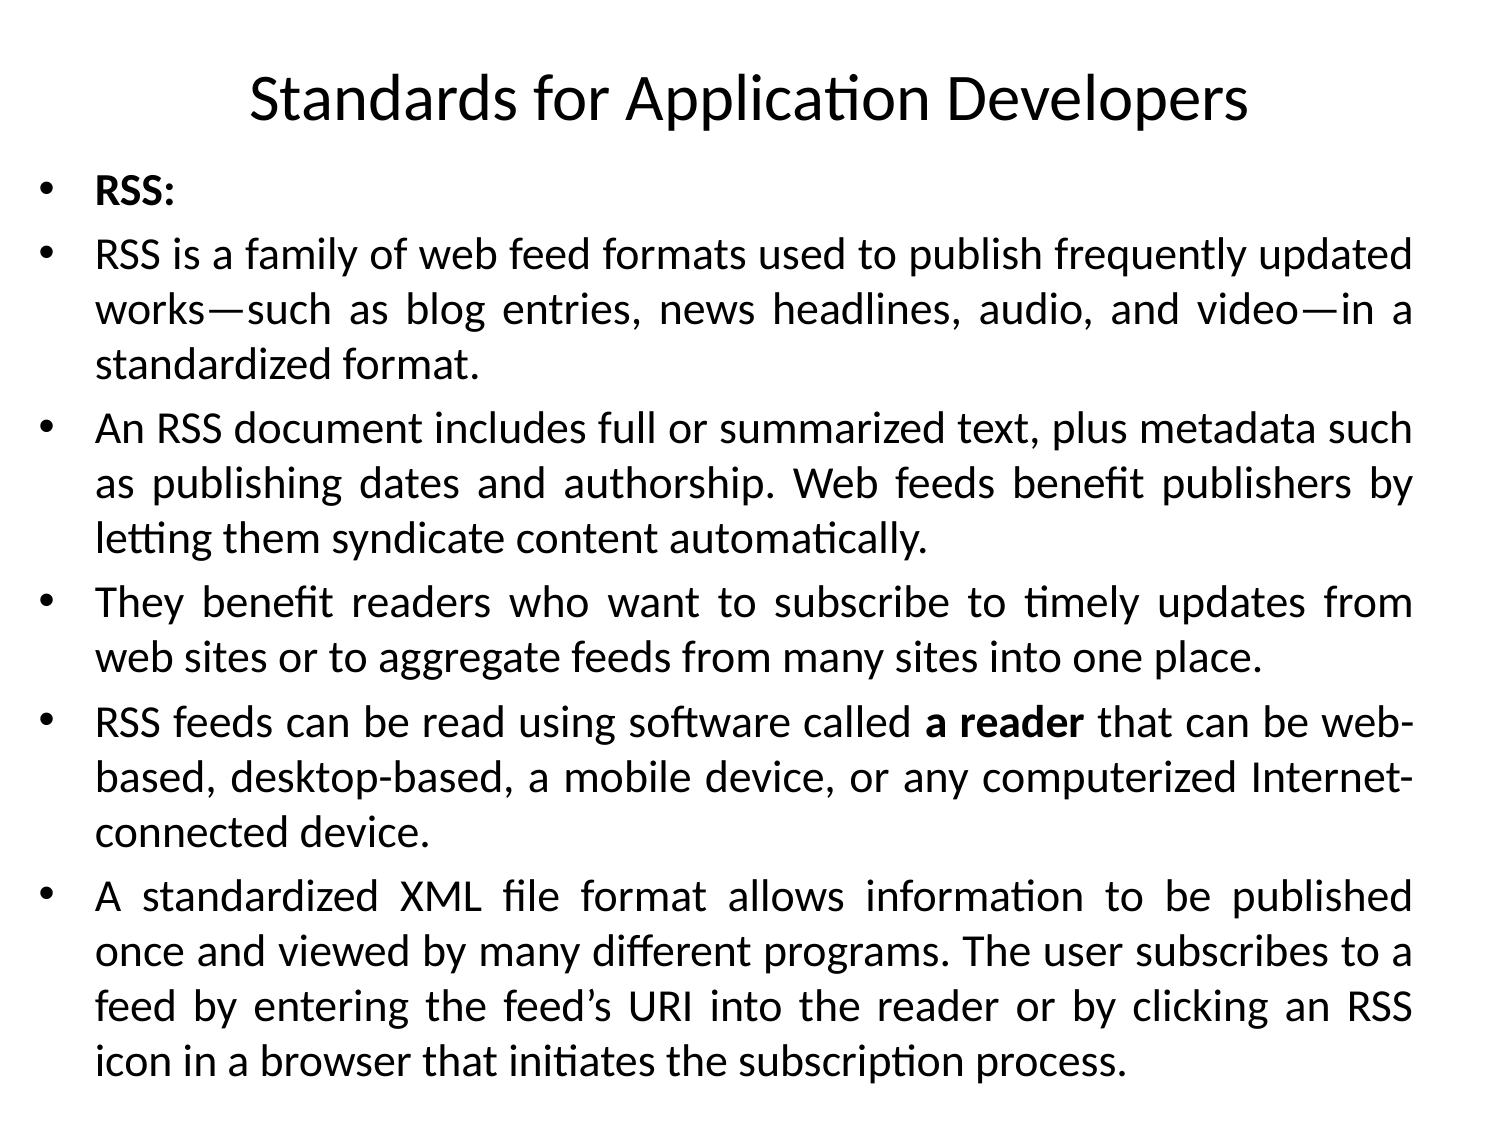

# Standards for Application Developers
RSS:
RSS is a family of web feed formats used to publish frequently updated works—such as blog entries, news headlines, audio, and video—in a standardized format.
An RSS document includes full or summarized text, plus metadata such as publishing dates and authorship. Web feeds benefit publishers by letting them syndicate content automatically.
They benefit readers who want to subscribe to timely updates from web sites or to aggregate feeds from many sites into one place.
RSS feeds can be read using software called a reader that can be web-based, desktop-based, a mobile device, or any computerized Internet-connected device.
A standardized XML file format allows information to be published once and viewed by many different programs. The user subscribes to a feed by entering the feed’s URI into the reader or by clicking an RSS icon in a browser that initiates the subscription process.